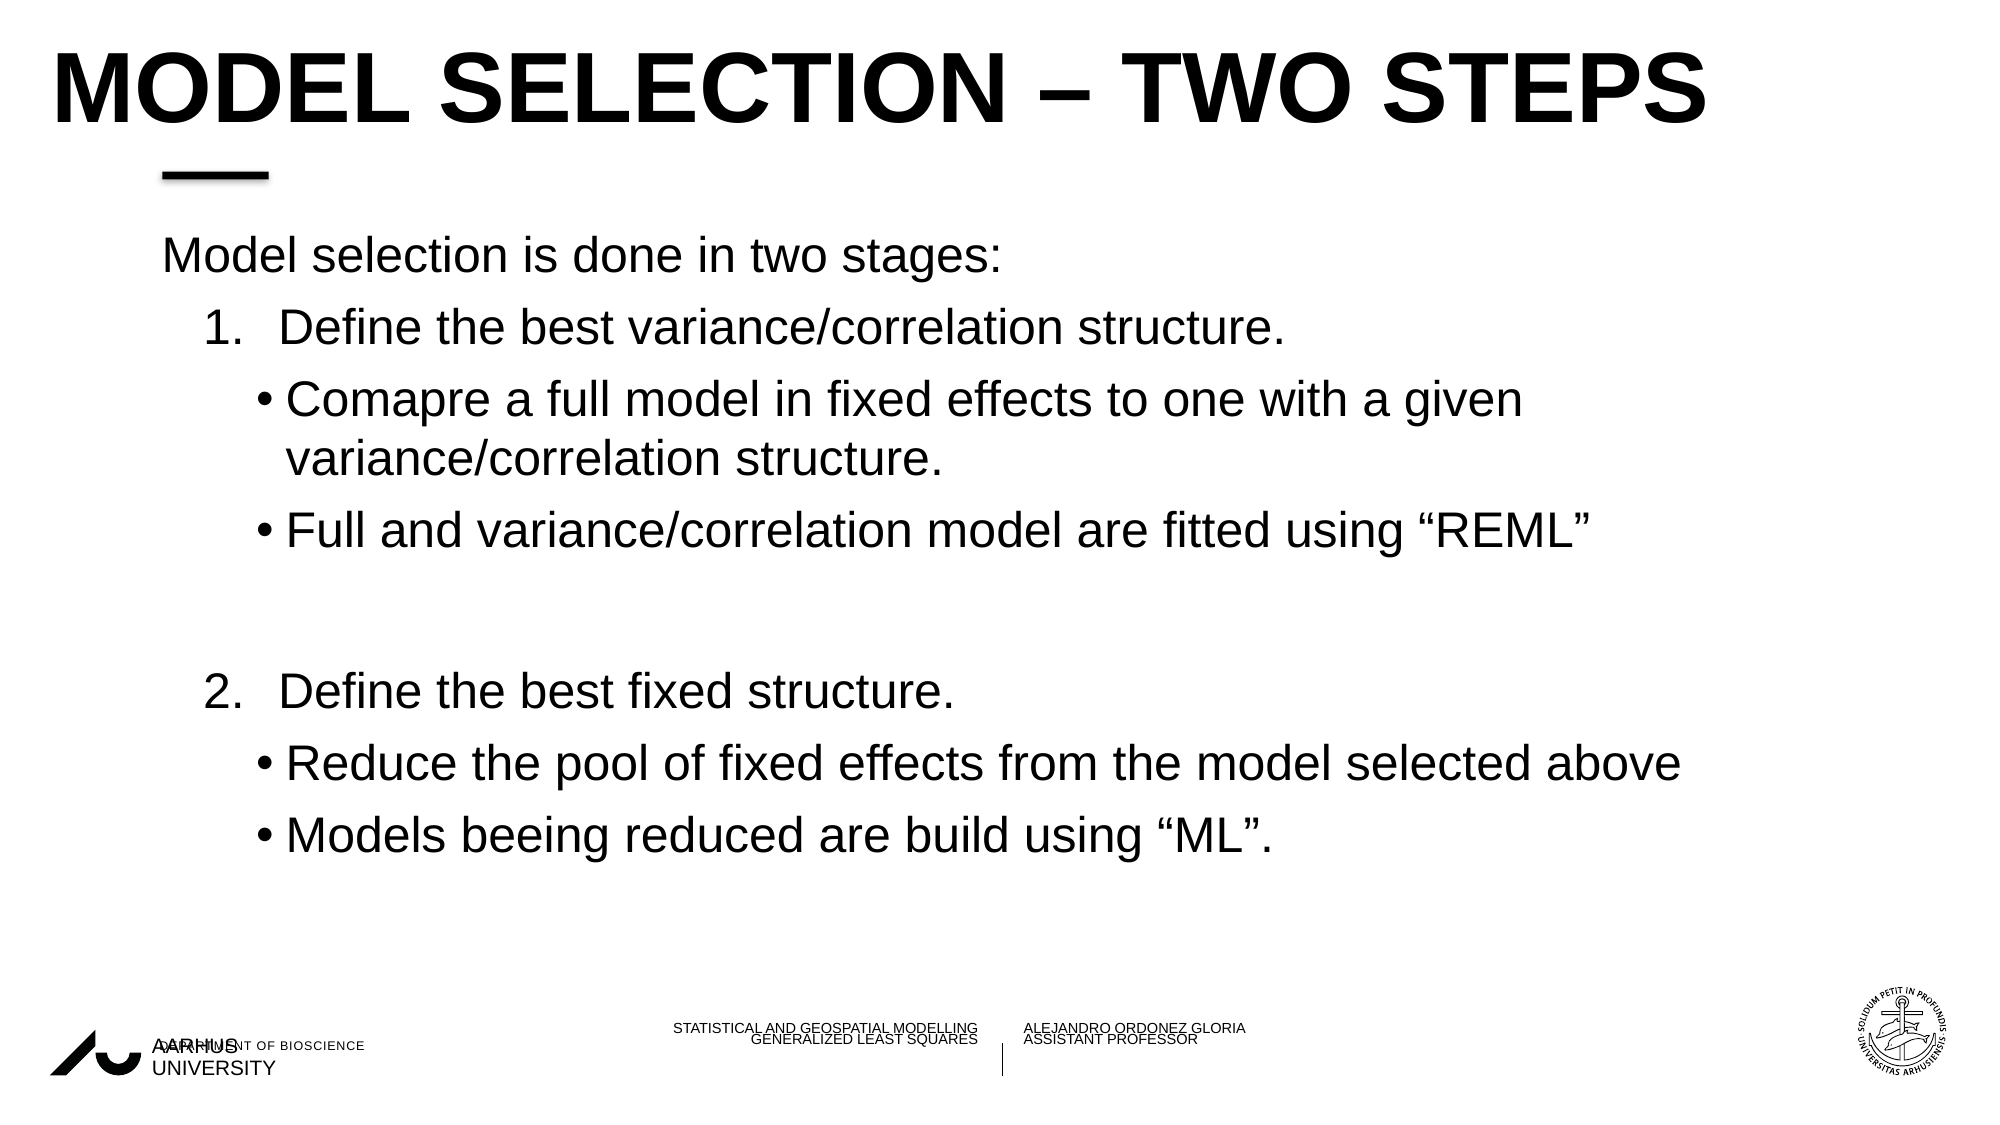

# Model Selection – two steps
Model selection is done in two stages:
Define the best variance/correlation structure.
Comapre a full model in fixed effects to one with a given variance/correlation structure.
Full and variance/correlation model are fitted using “REML”

Define the best fixed structure.
Reduce the pool of fixed effects from the model selected above
Models beeing reduced are build using “ML”.